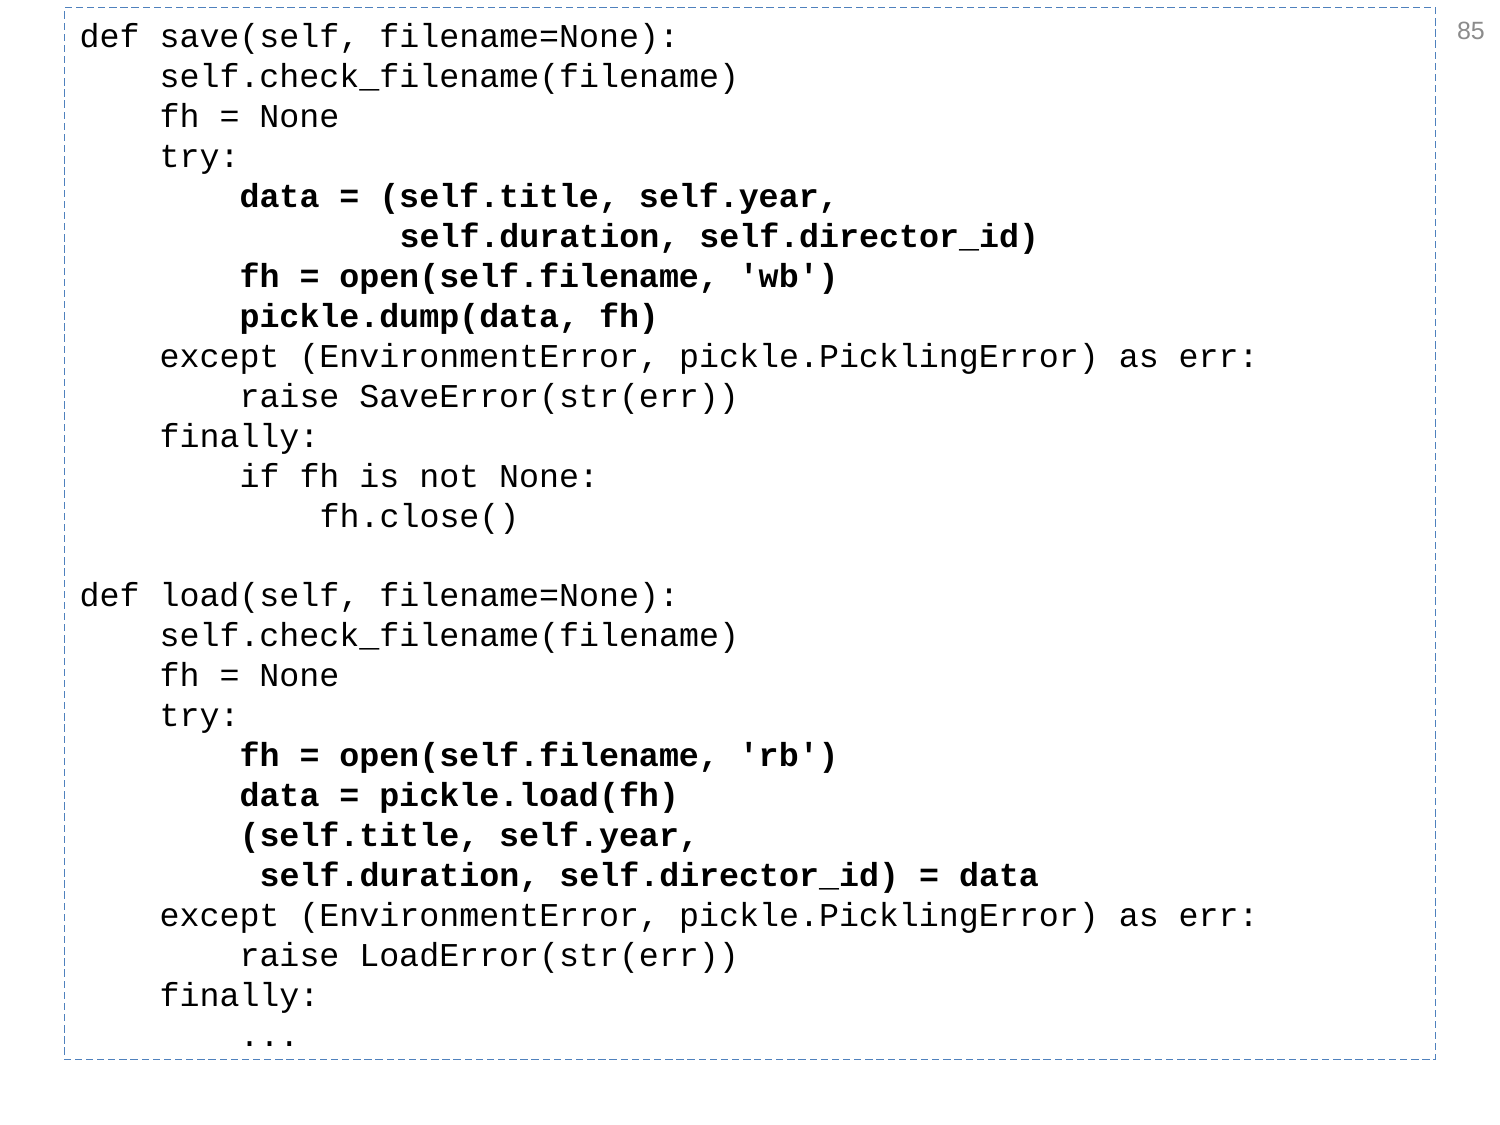

85
def save(self, filename=None):
    self.check_filename(filename)
    fh = None
    try:
        data = (self.title, self.year,
                self.duration, self.director_id)
        fh = open(self.filename, 'wb')
        pickle.dump(data, fh)
    except (EnvironmentError, pickle.PicklingError) as err:
        raise SaveError(str(err))
    finally:
        if fh is not None:
            fh.close()

def load(self, filename=None):
    self.check_filename(filename)
    fh = None
    try:
        fh = open(self.filename, 'rb')
        data = pickle.load(fh)
        (self.title, self.year,
         self.duration, self.director_id) = data
    except (EnvironmentError, pickle.PicklingError) as err:
        raise LoadError(str(err))
    finally:
        ...